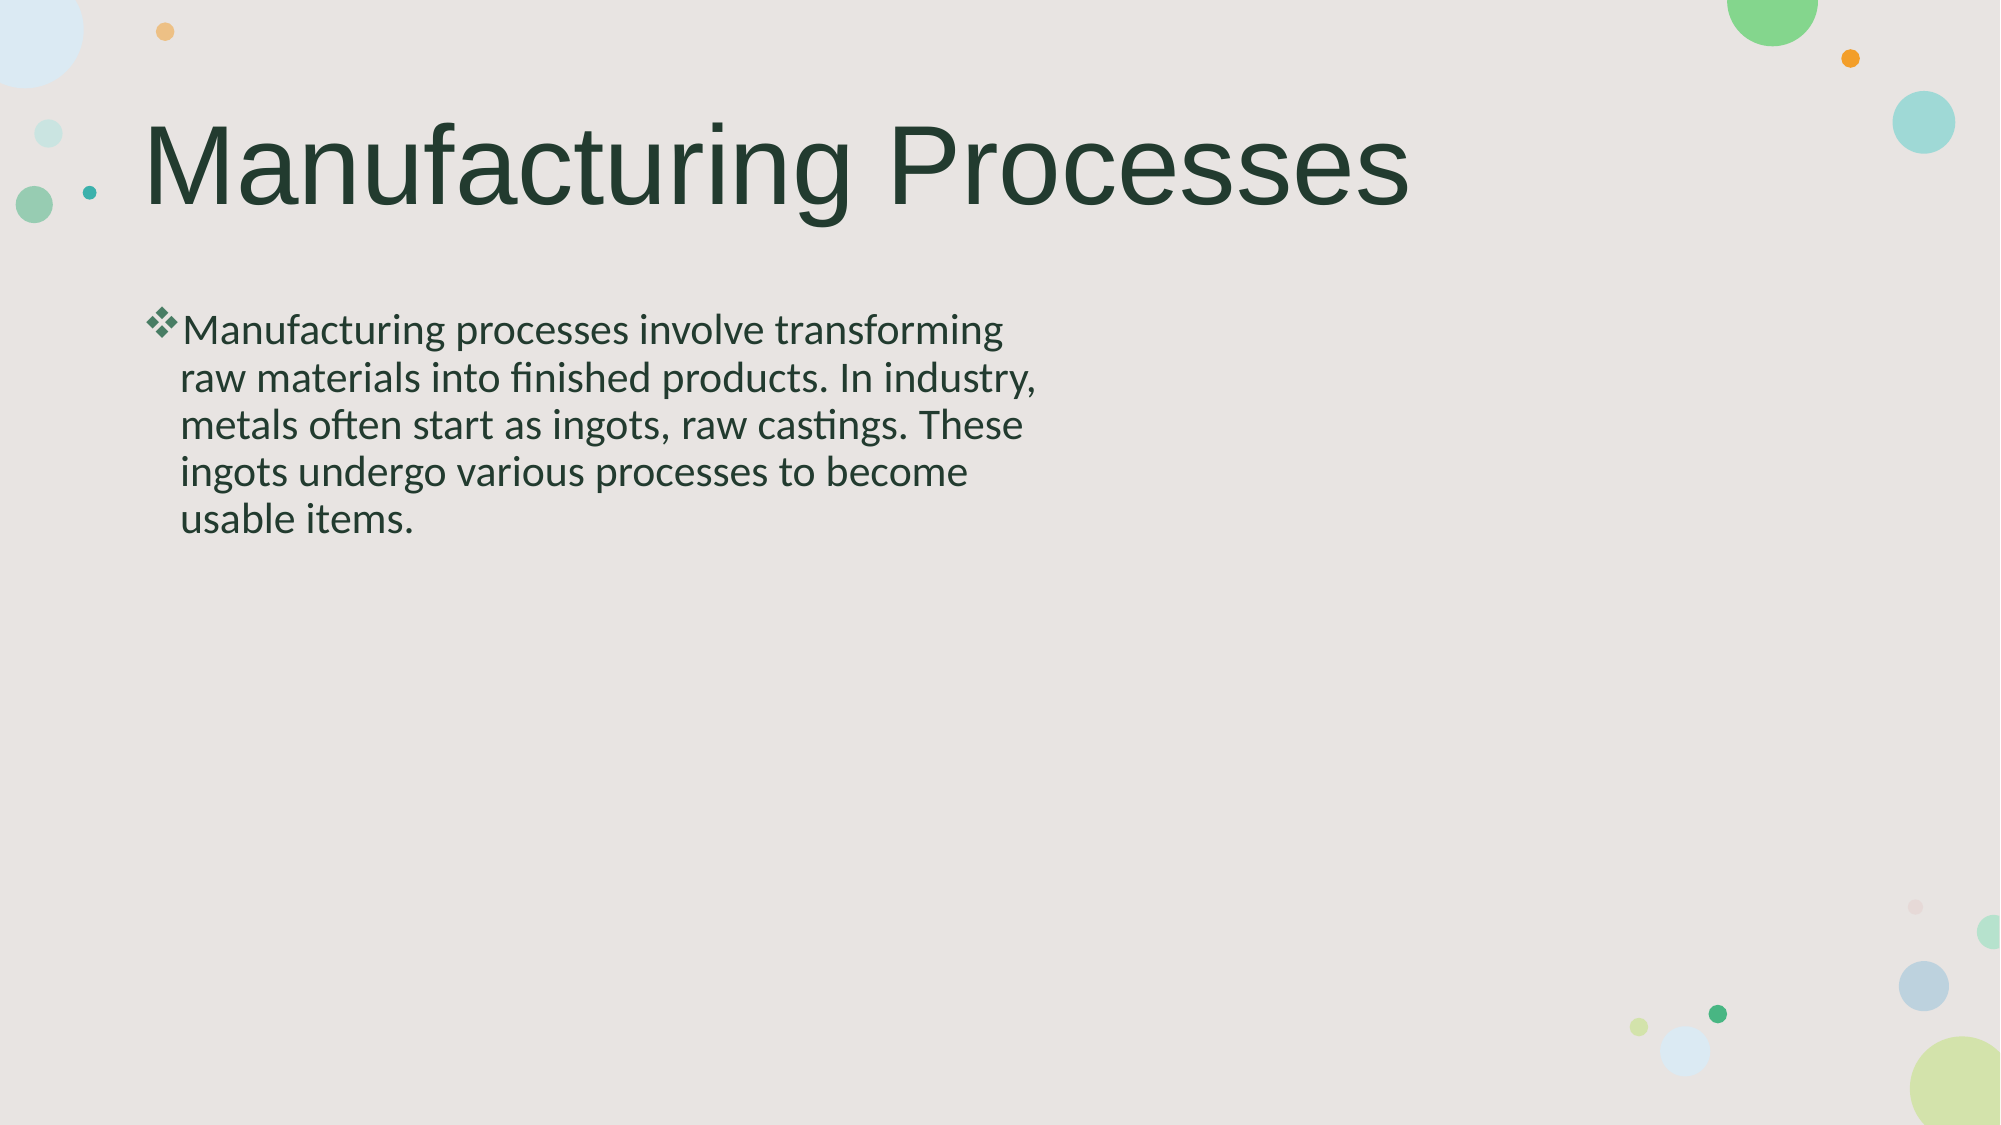

# Manufacturing Processes
Manufacturing processes involve transforming raw materials into finished products. In industry, metals often start as ingots, raw castings. These ingots undergo various processes to become usable items.